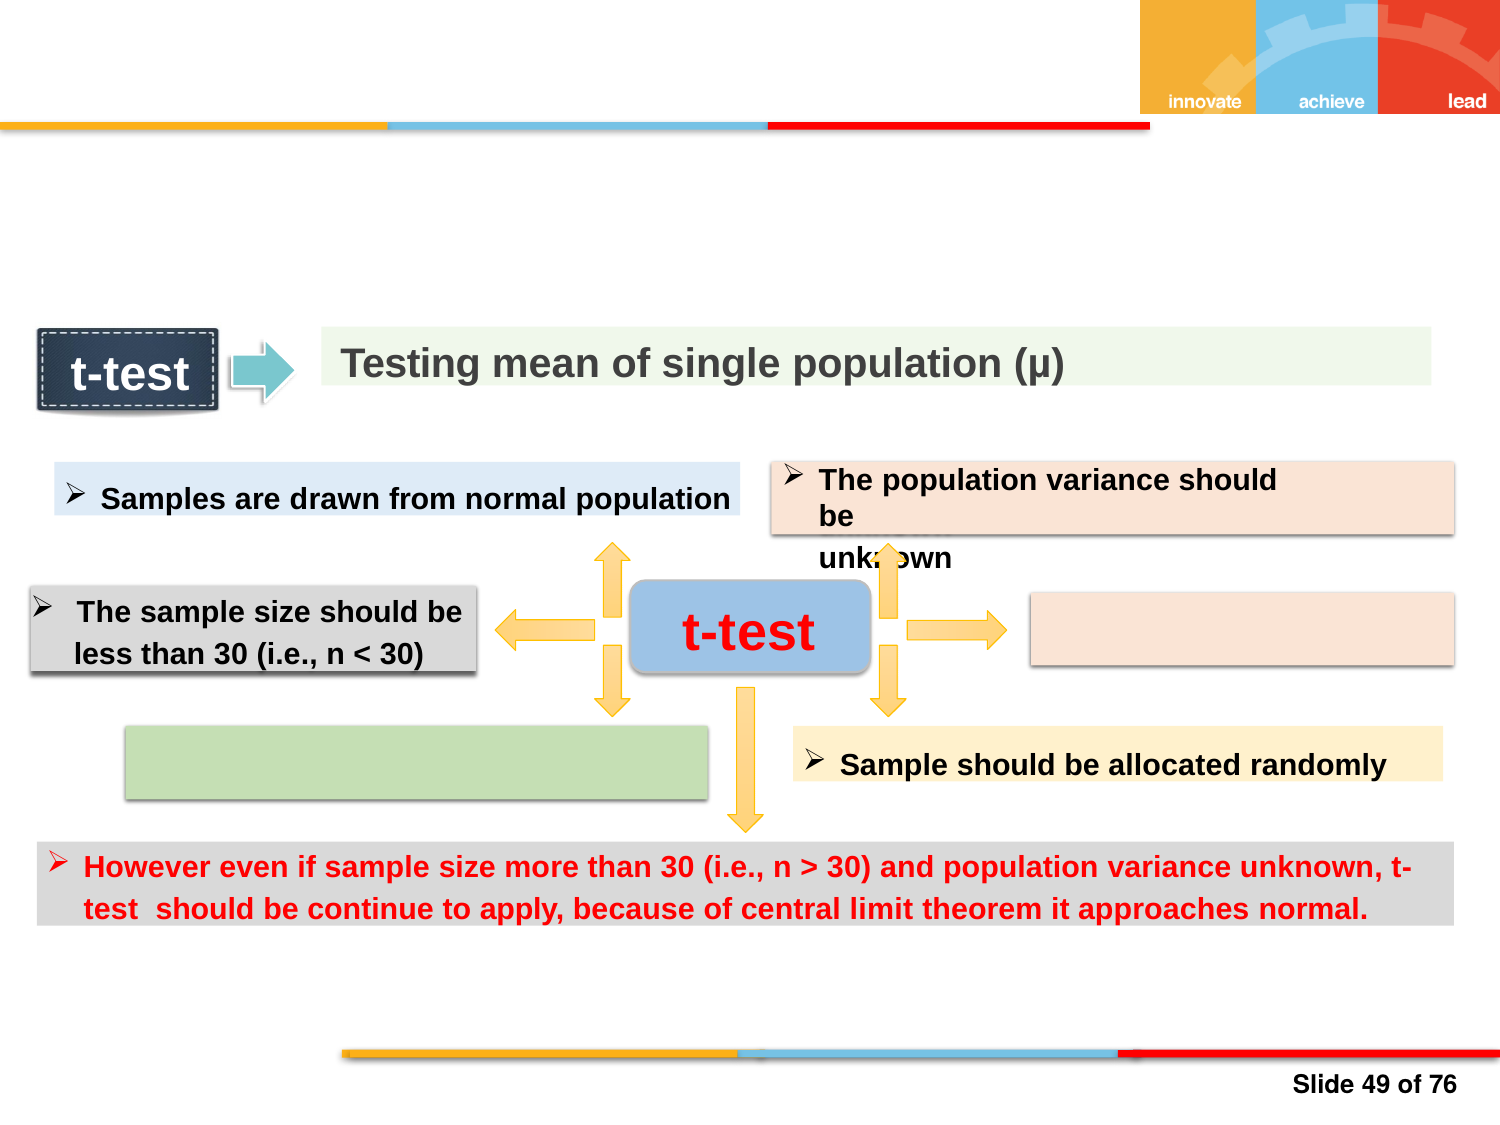

Testing mean of single population (µ)

t-test

The population variance should be
unknown
Samples are drawn from normal population

The sample size should be
less than 30 (i.e., n < 30)
t-test

Sample should be allocated randomly
However even if sample size more than 30 (i.e., n > 30) and population variance unknown, t-test  should be continue to apply, because of central limit theorem it approaches normal.